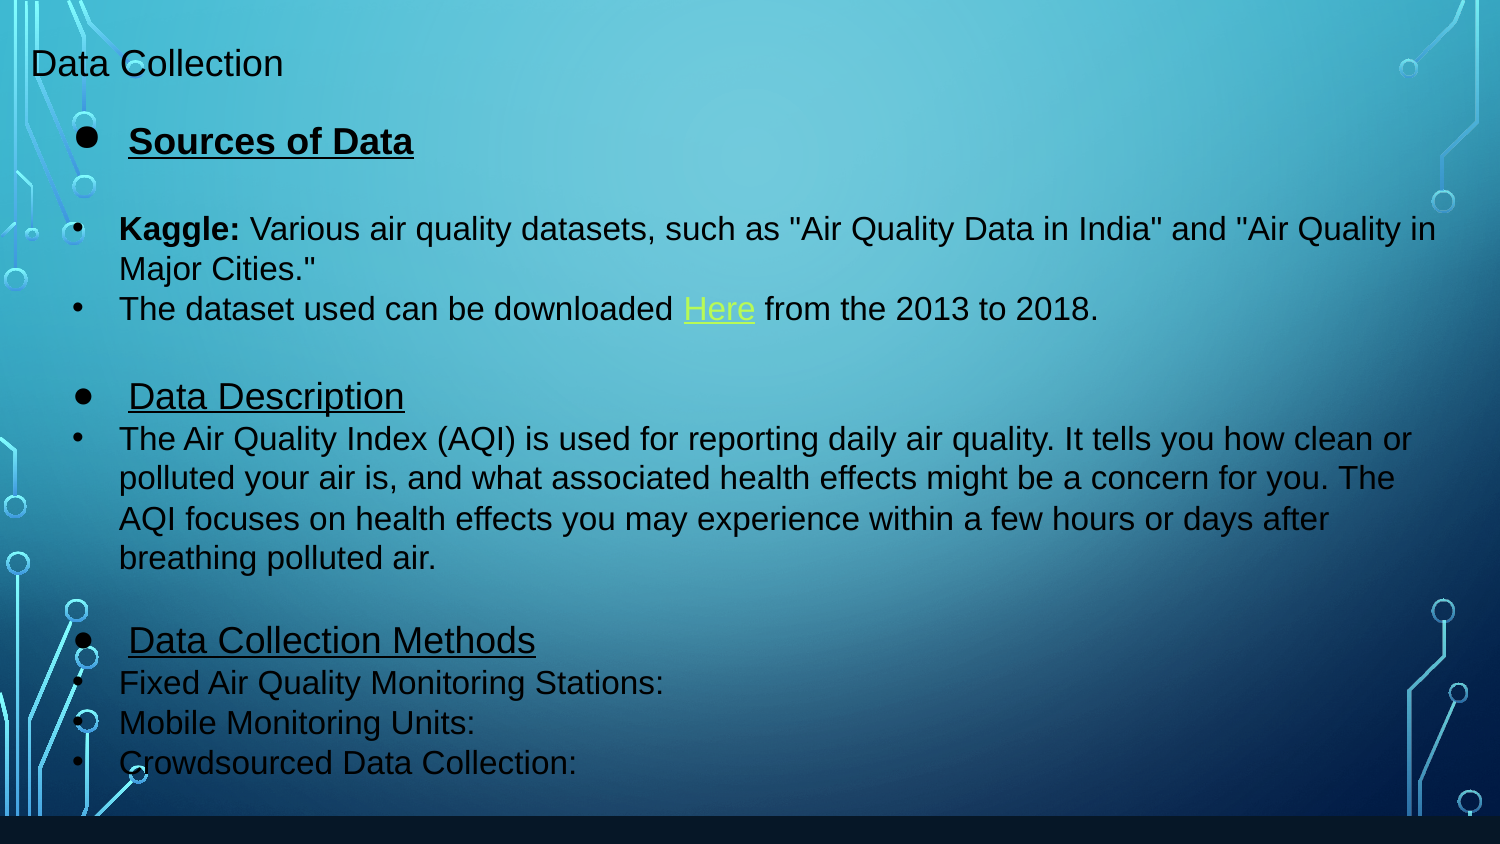

Data Collection
Sources of Data

Kaggle: Various air quality datasets, such as "Air Quality Data in India" and "Air Quality in Major Cities."
The dataset used can be downloaded Here from the 2013 to 2018.

Data Description
The Air Quality Index (AQI) is used for reporting daily air quality. It tells you how clean or polluted your air is, and what associated health effects might be a concern for you. The AQI focuses on health effects you may experience within a few hours or days after breathing polluted air.

Data Collection Methods
Fixed Air Quality Monitoring Stations:
Mobile Monitoring Units:
Crowdsourced Data Collection: